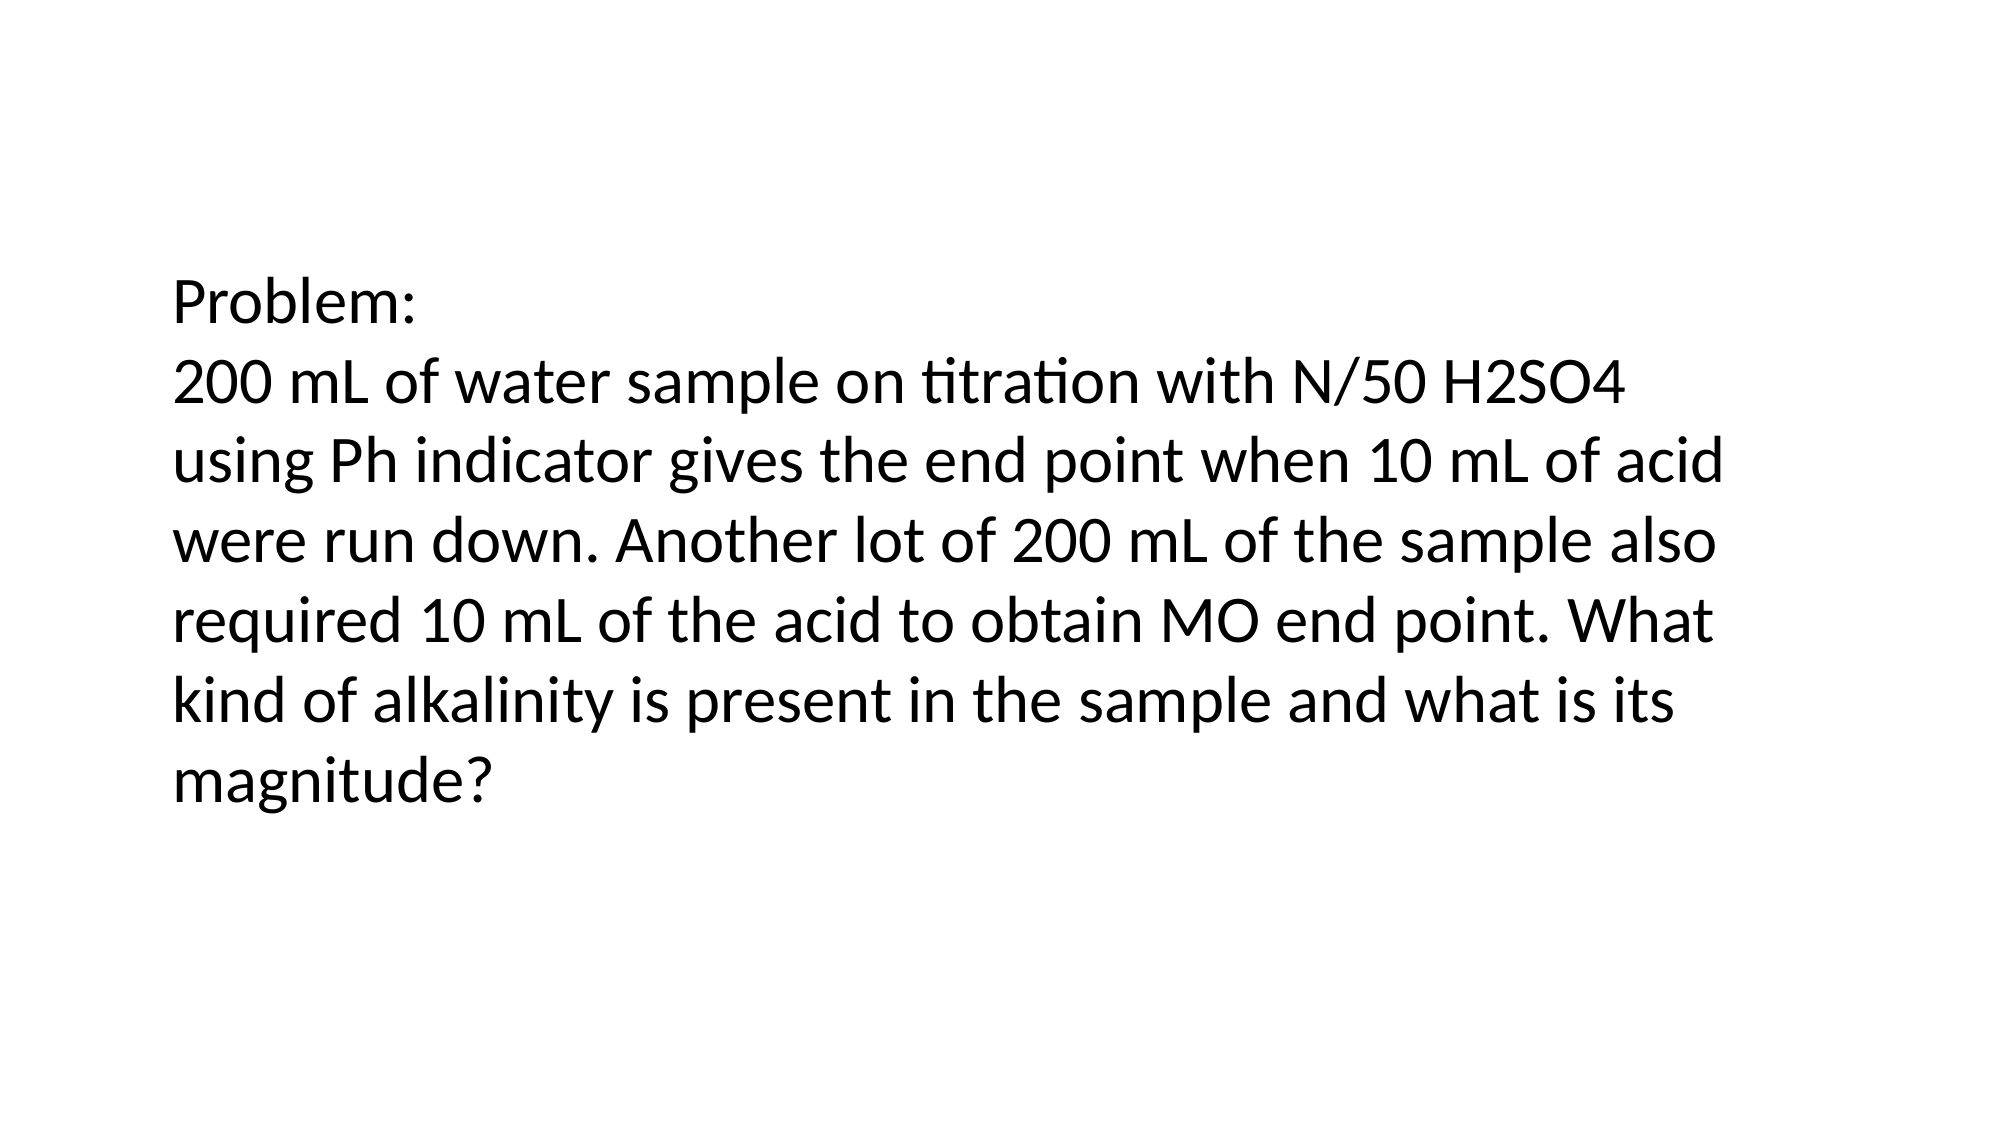

Problem:
200 mL of water sample on titration with N/50 H2SO4 using Ph indicator gives the end point when 10 mL of acid were run down. Another lot of 200 mL of the sample also required 10 mL of the acid to obtain MO end point. What kind of alkalinity is present in the sample and what is its magnitude?